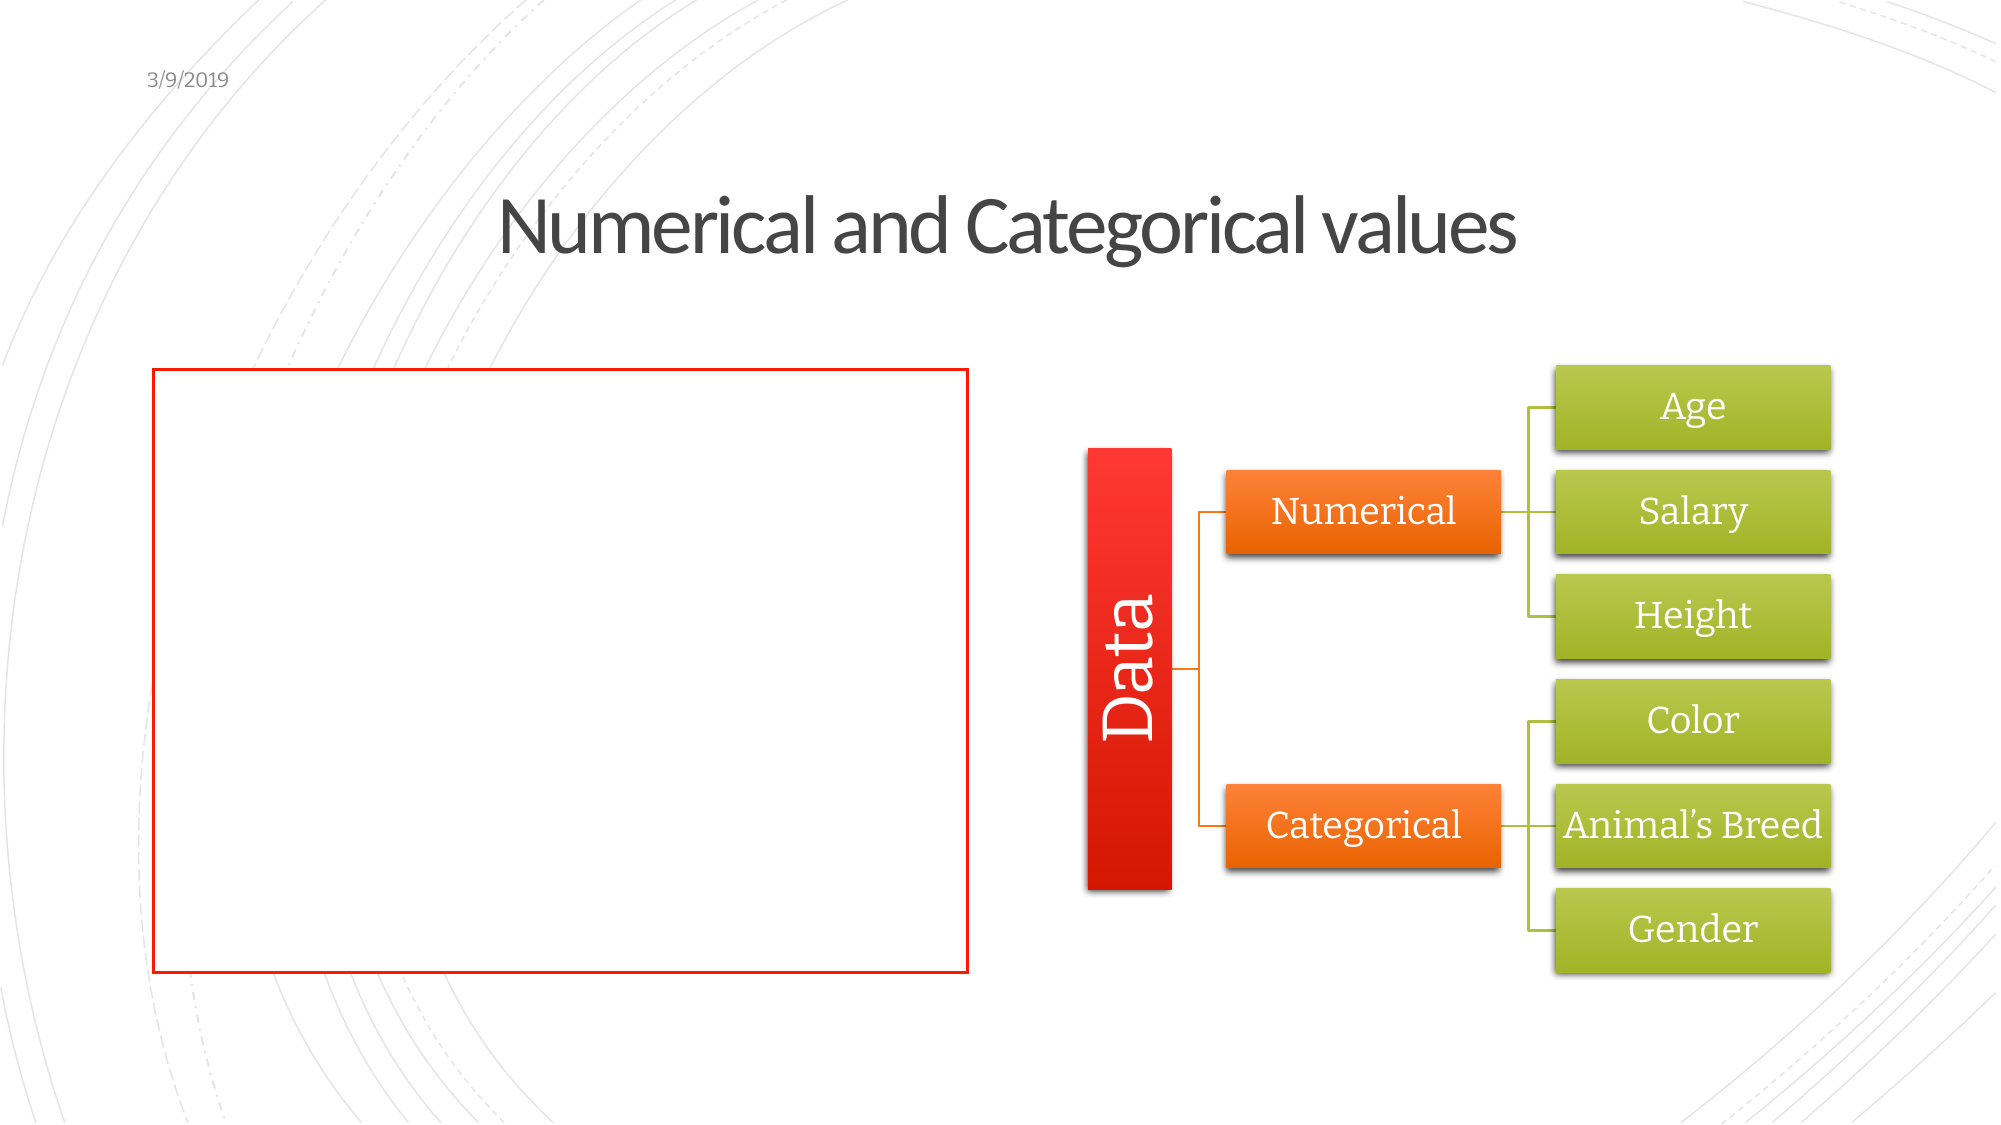

3/9/2019
Numerical and Categorical values

Data
Numerical
Age
Salary
Height
Categorical
Color
Animal’s Breed
Gender

Punit Kumar Johari